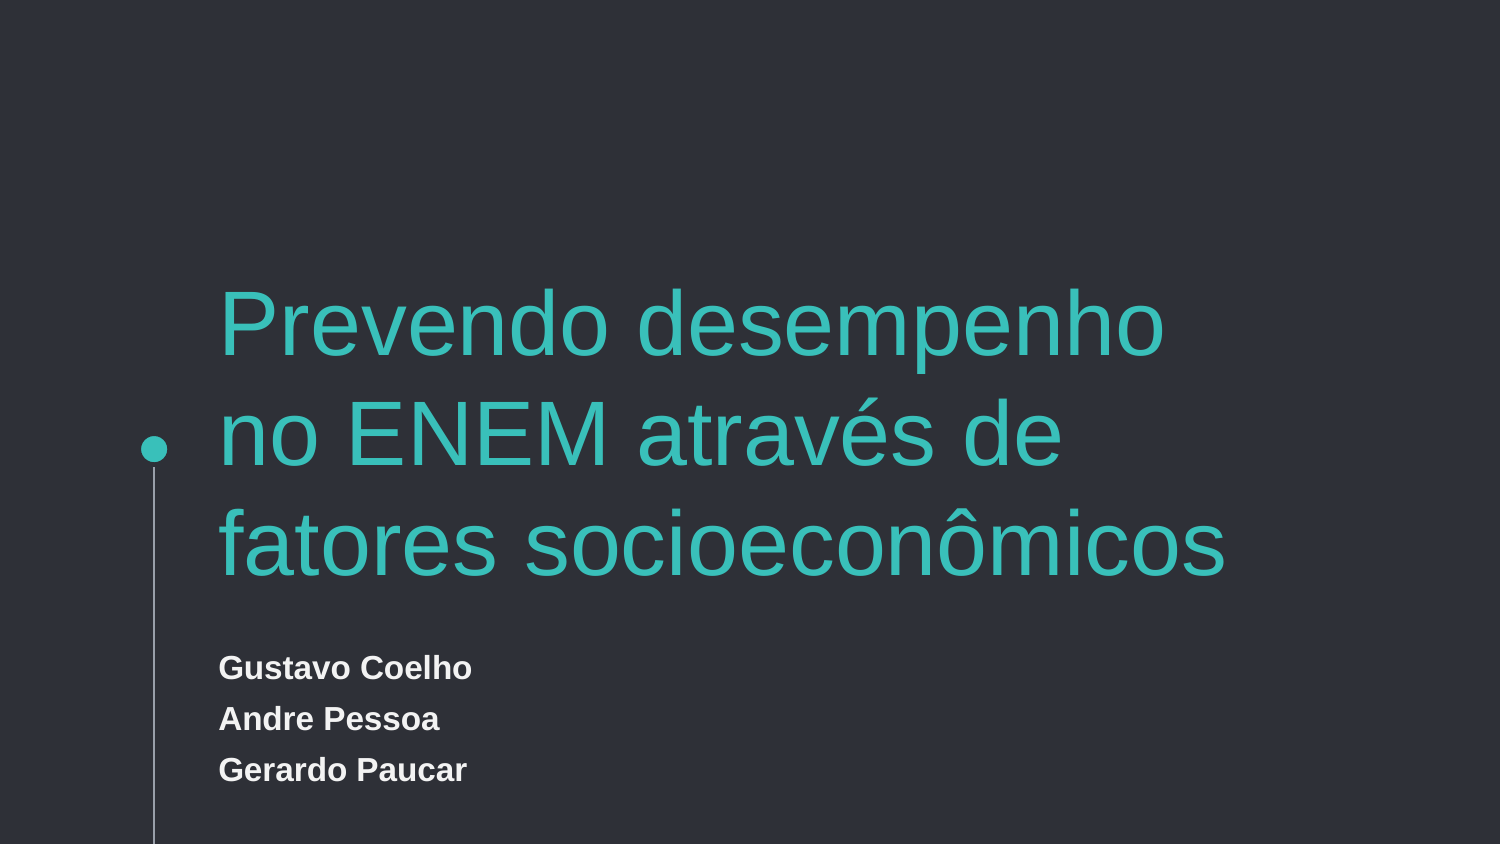

# Prevendo desempenho no ENEM através de fatores socioeconômicos
Gustavo Coelho
Andre Pessoa
Gerardo Paucar